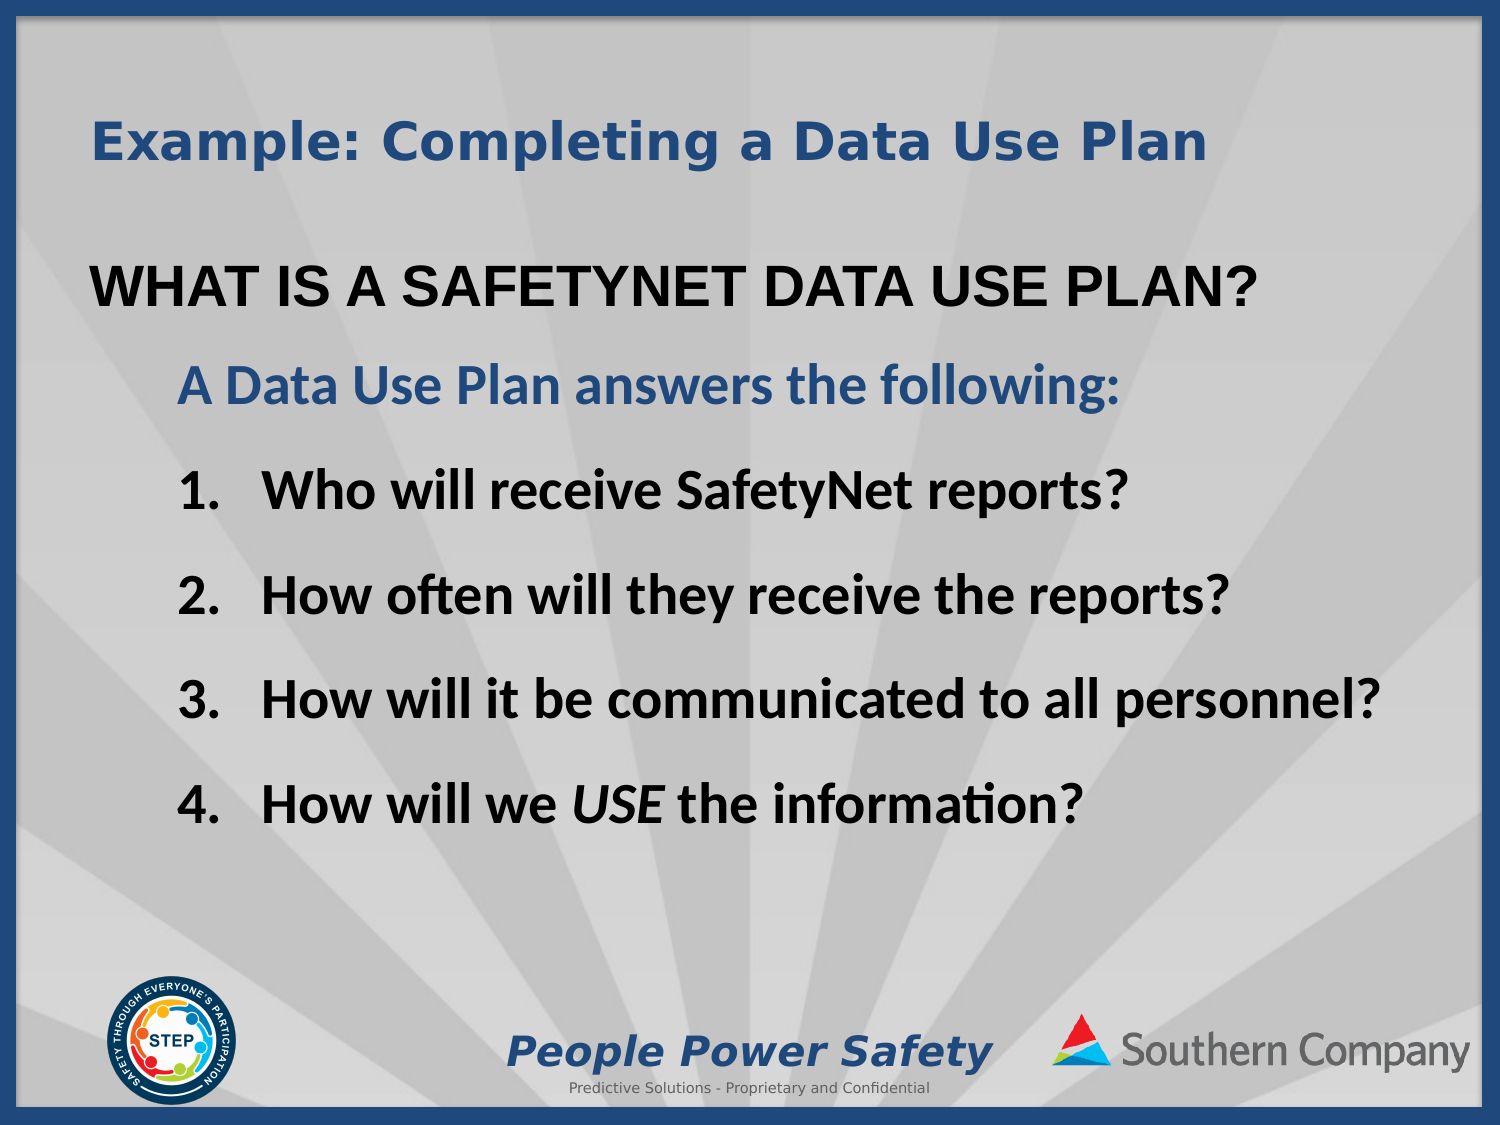

# Example: Completing a Data Use Plan
What is a SafetyNet Data Use Plan?
A Data Use Plan answers the following:
Who will receive SafetyNet reports?
How often will they receive the reports?
How will it be communicated to all personnel?
How will we USE the information?